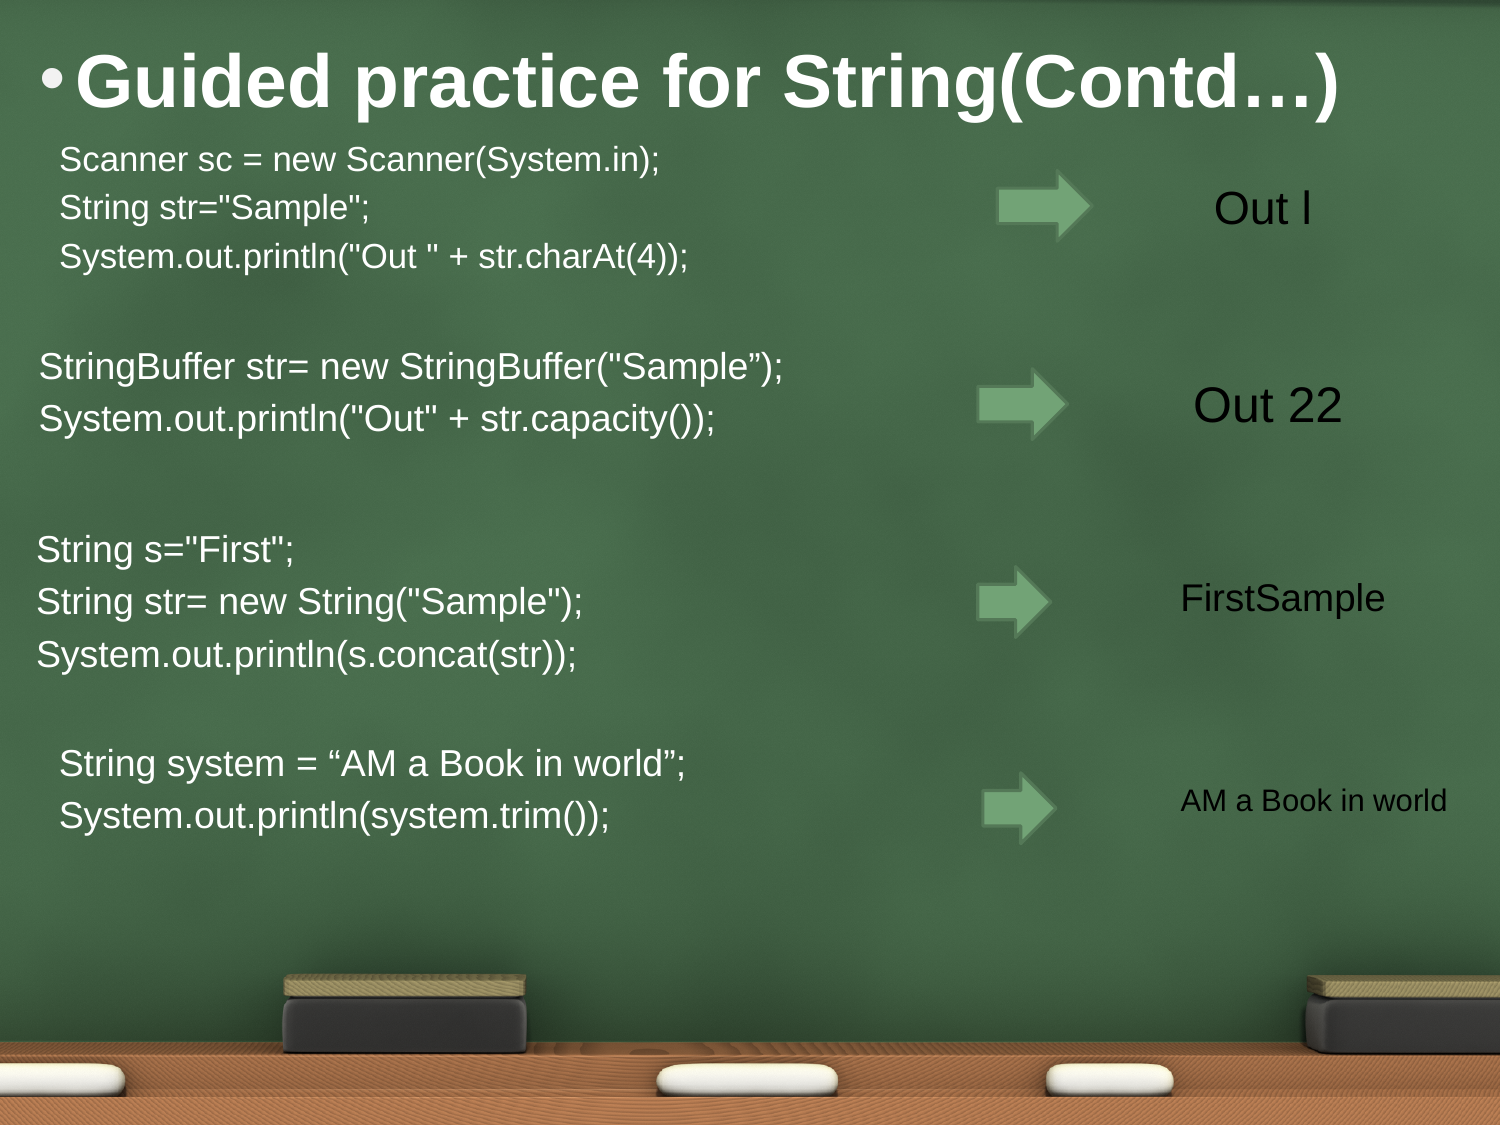

# Guided practice for String(Contd…)
 Scanner sc = new Scanner(System.in);
 String str="Sample";
 System.out.println("Out " + str.charAt(4));

Out l
 StringBuffer str= new StringBuffer("Sample”);
 System.out.println("Out" + str.capacity());
Out 22

 String s="First";
 String str= new String("Sample");
 System.out.println(s.concat(str));
FirstSample

String system = “AM a Book in world”;
System.out.println(system.trim());

AM a Book in world